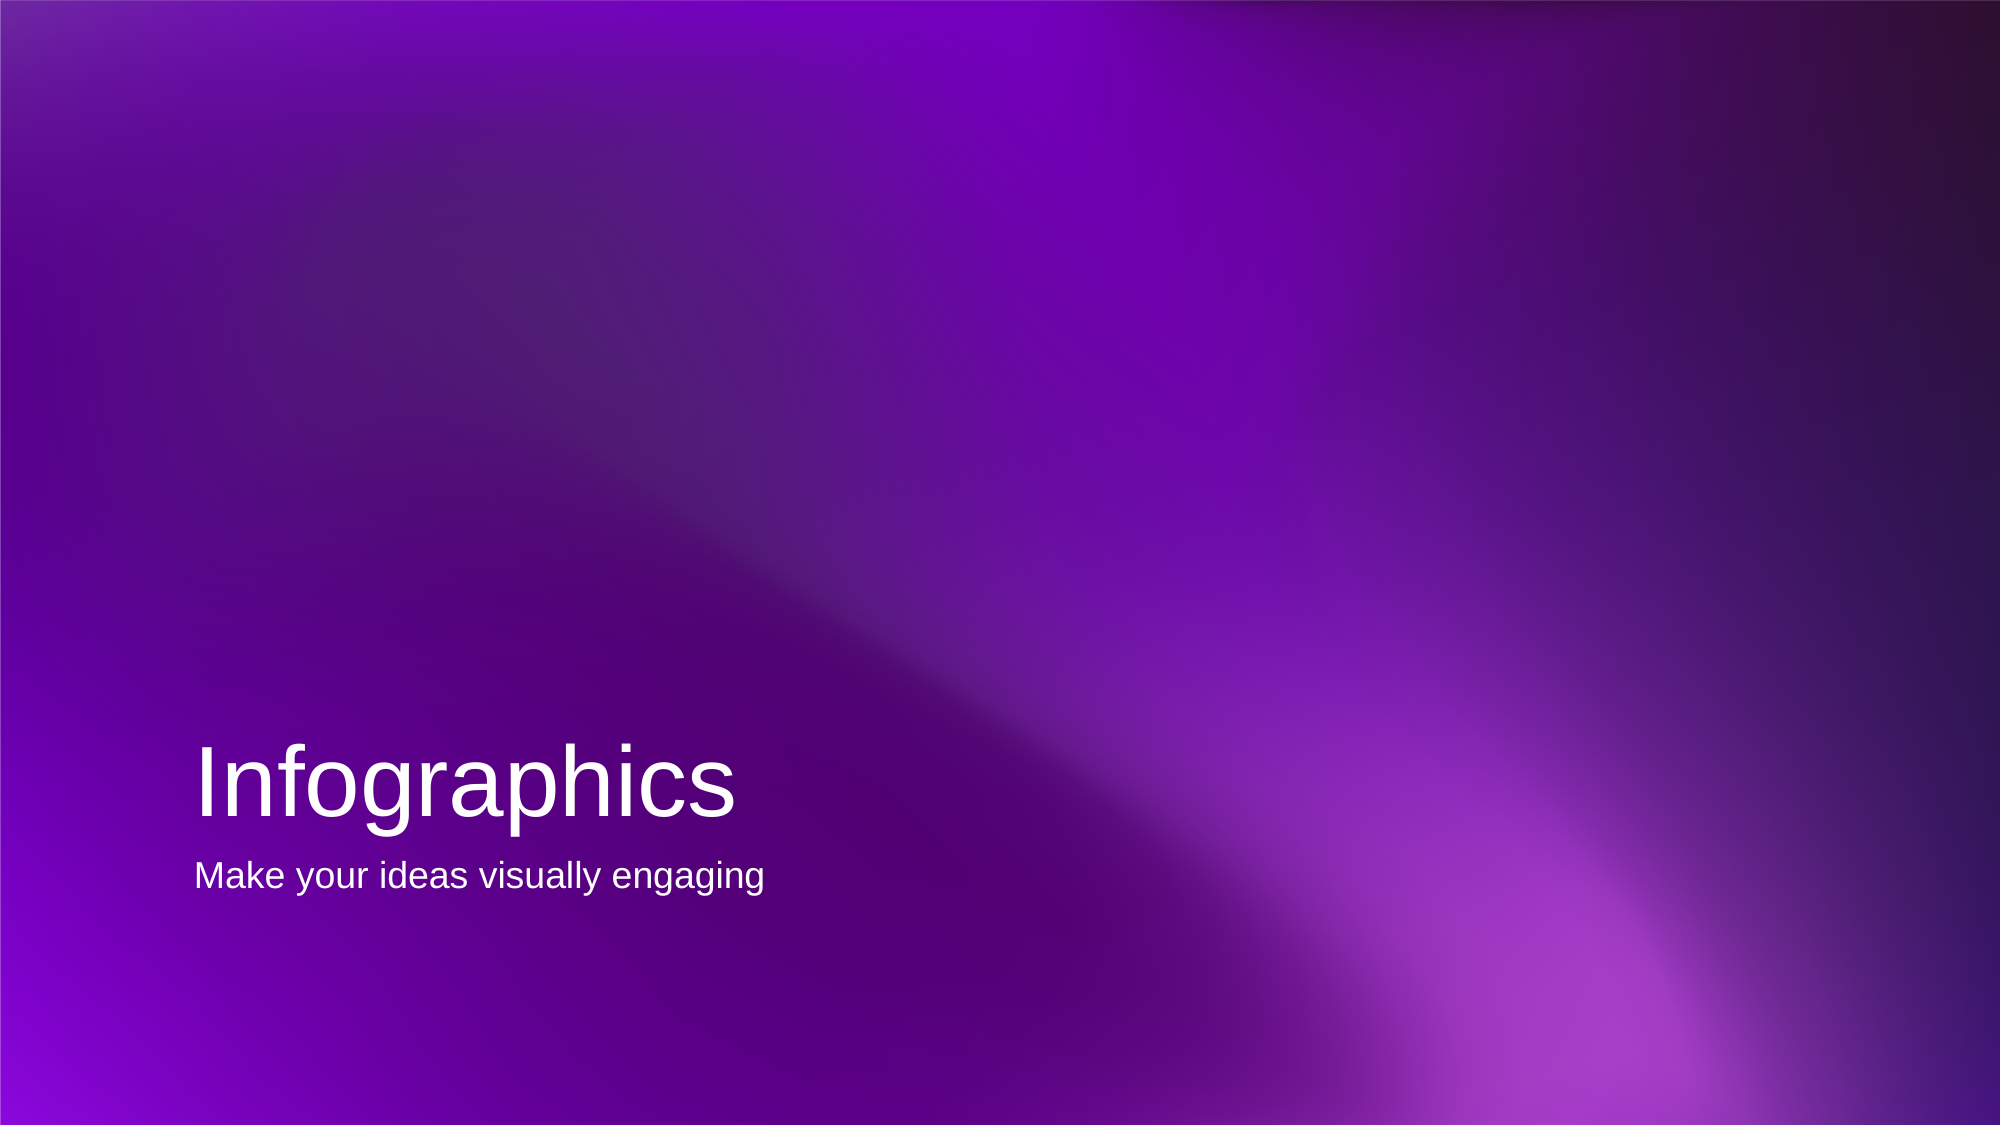

# Infographics
Make your ideas visually engaging